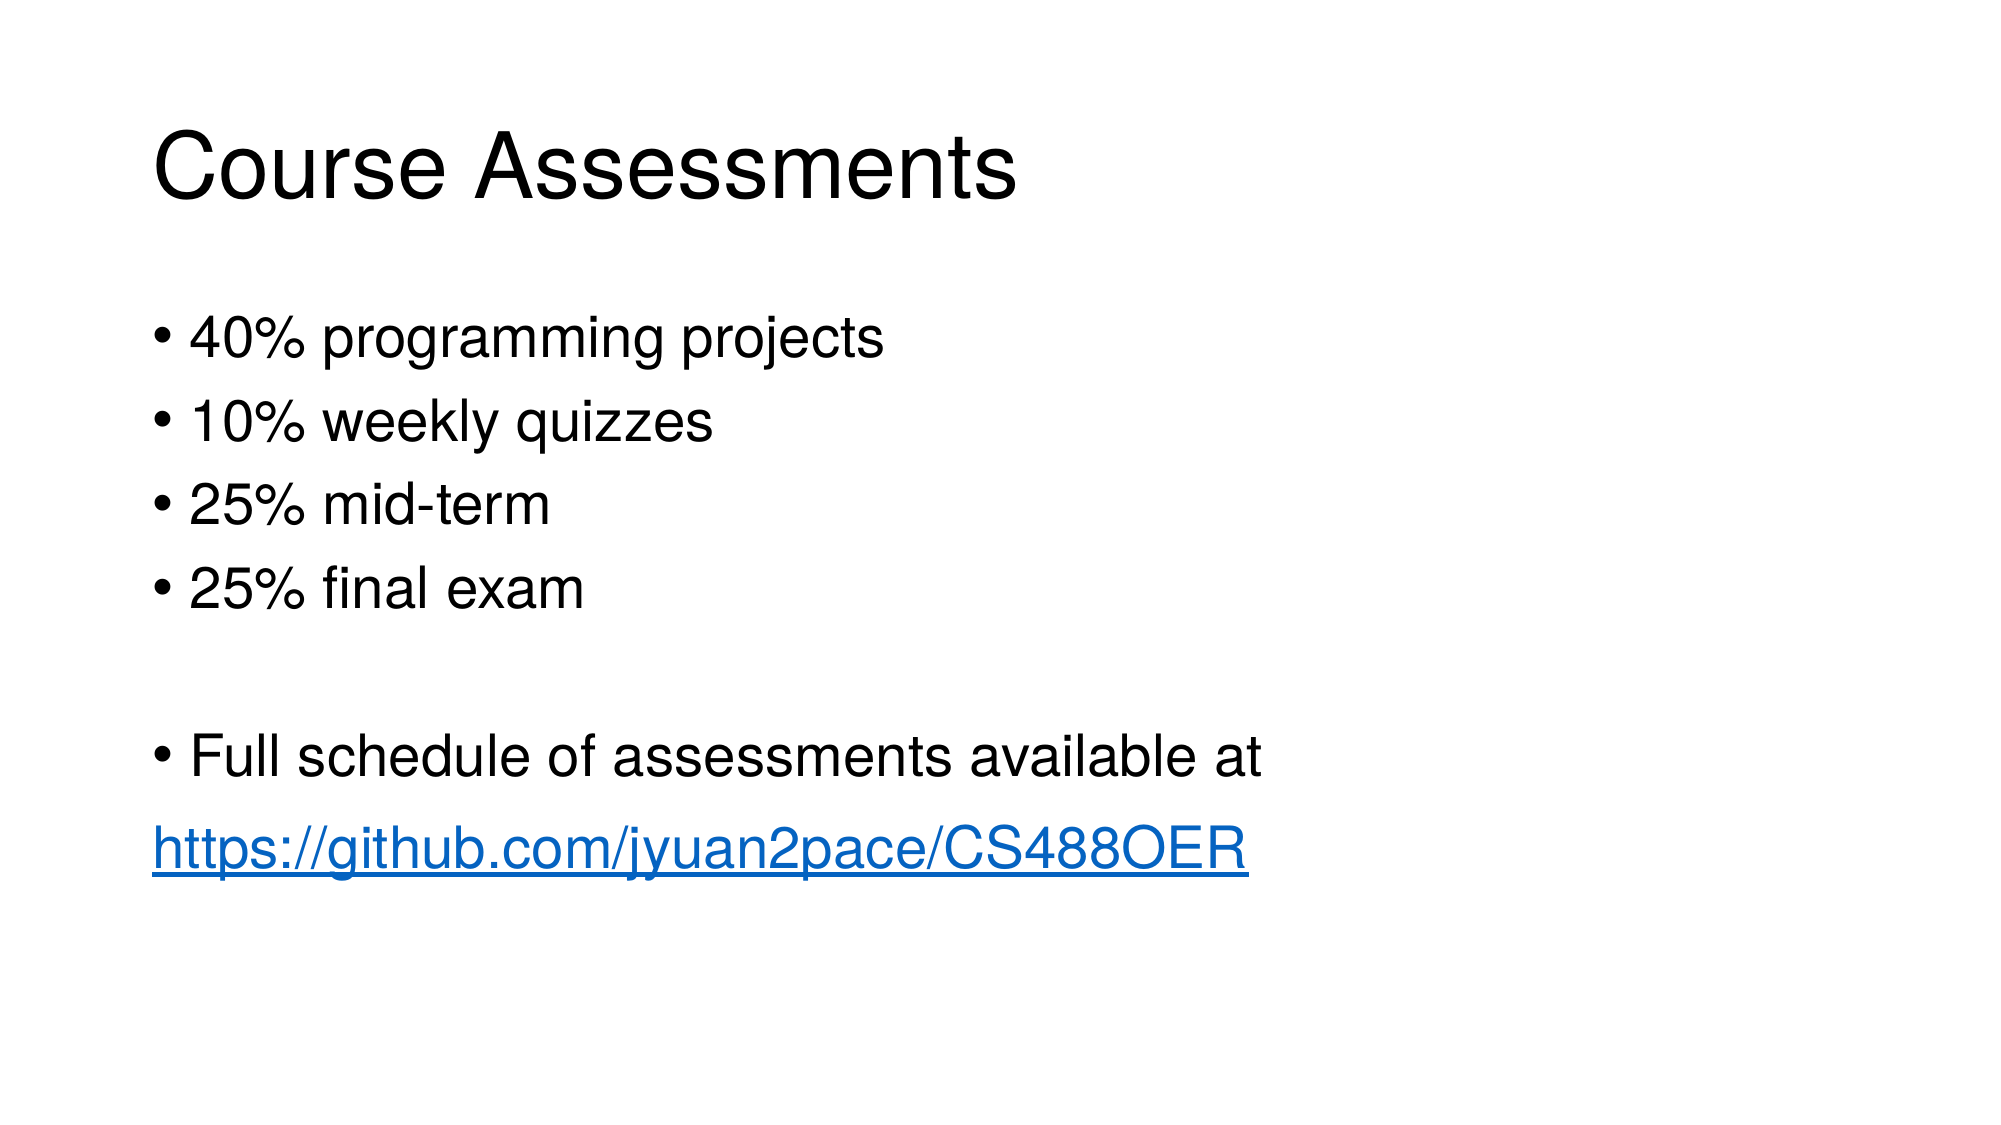

# Course Assessments
40% programming projects
10% weekly quizzes
25% mid-term
25% final exam

Full schedule of assessments available at
https://github.com/jyuan2pace/CS488OER